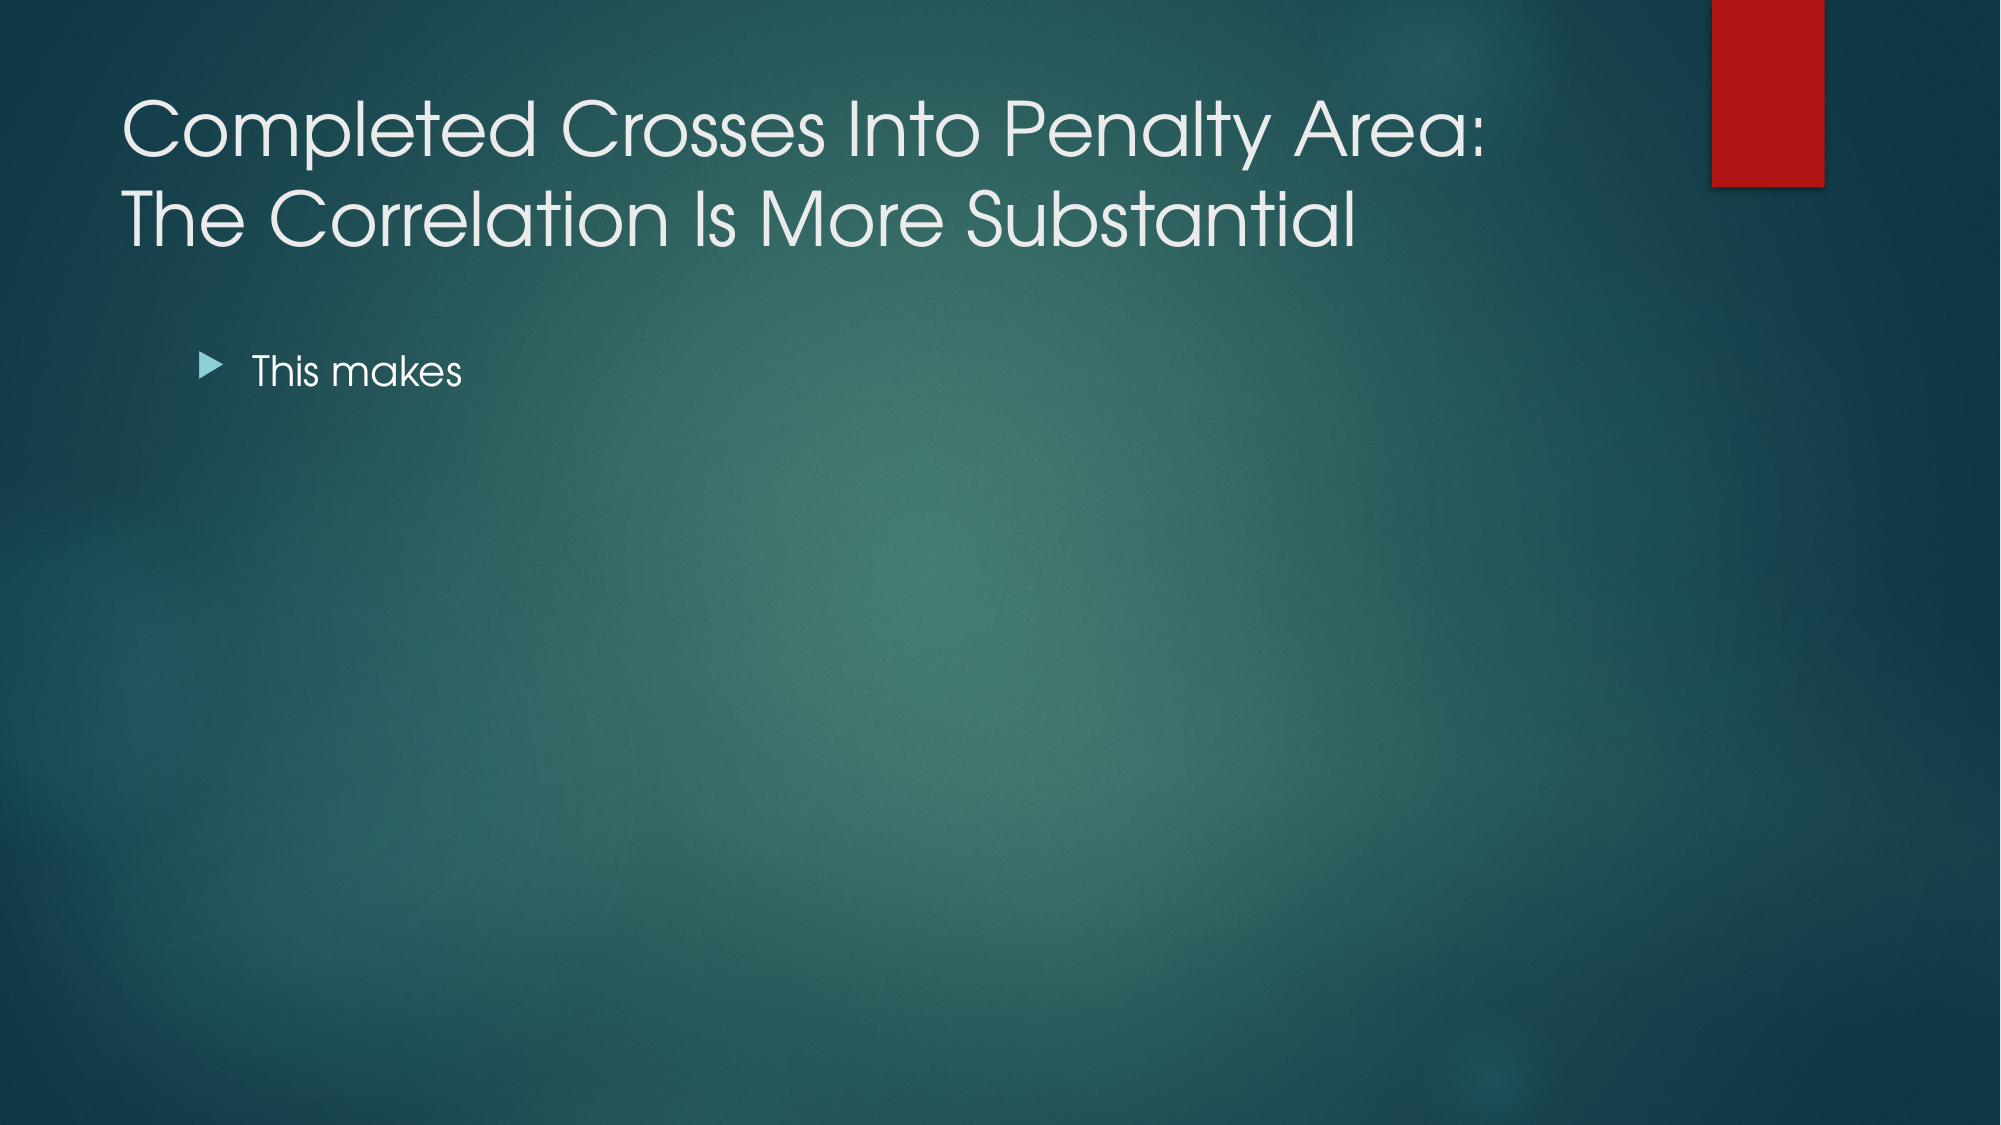

# Completed Crosses Into Penalty Area: The Correlation Is More Substantial
This makes